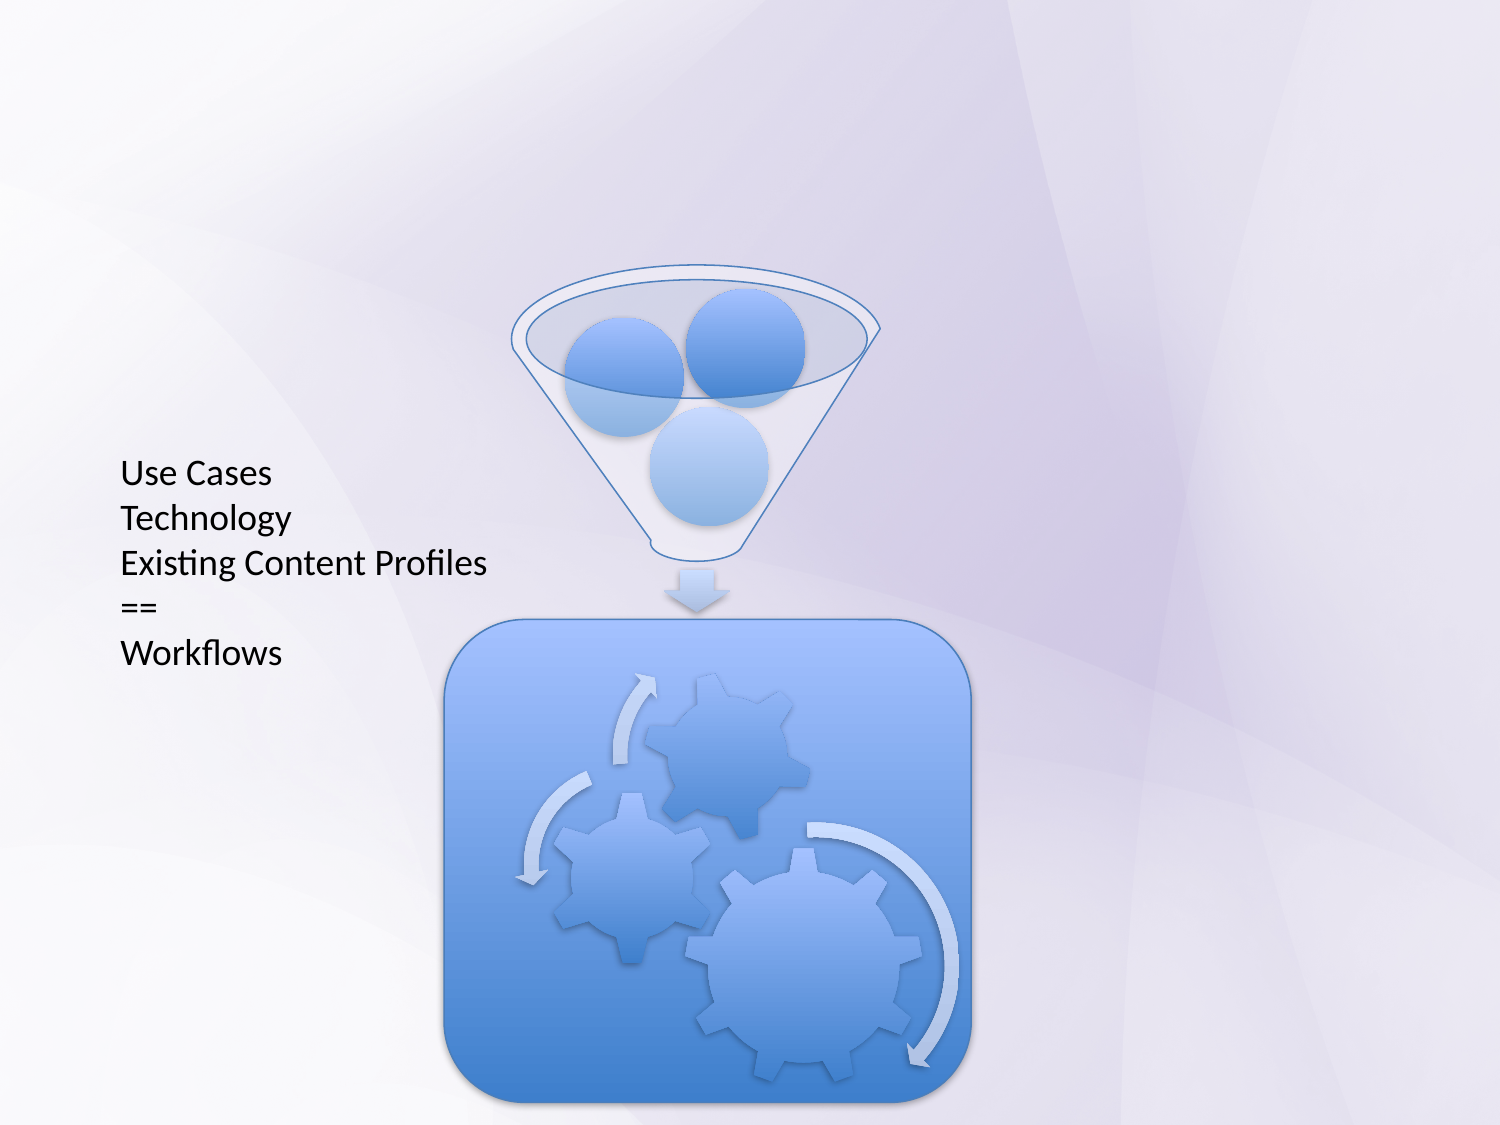

#

Use Cases
Technology
Existing Content Profiles
==
Workflows